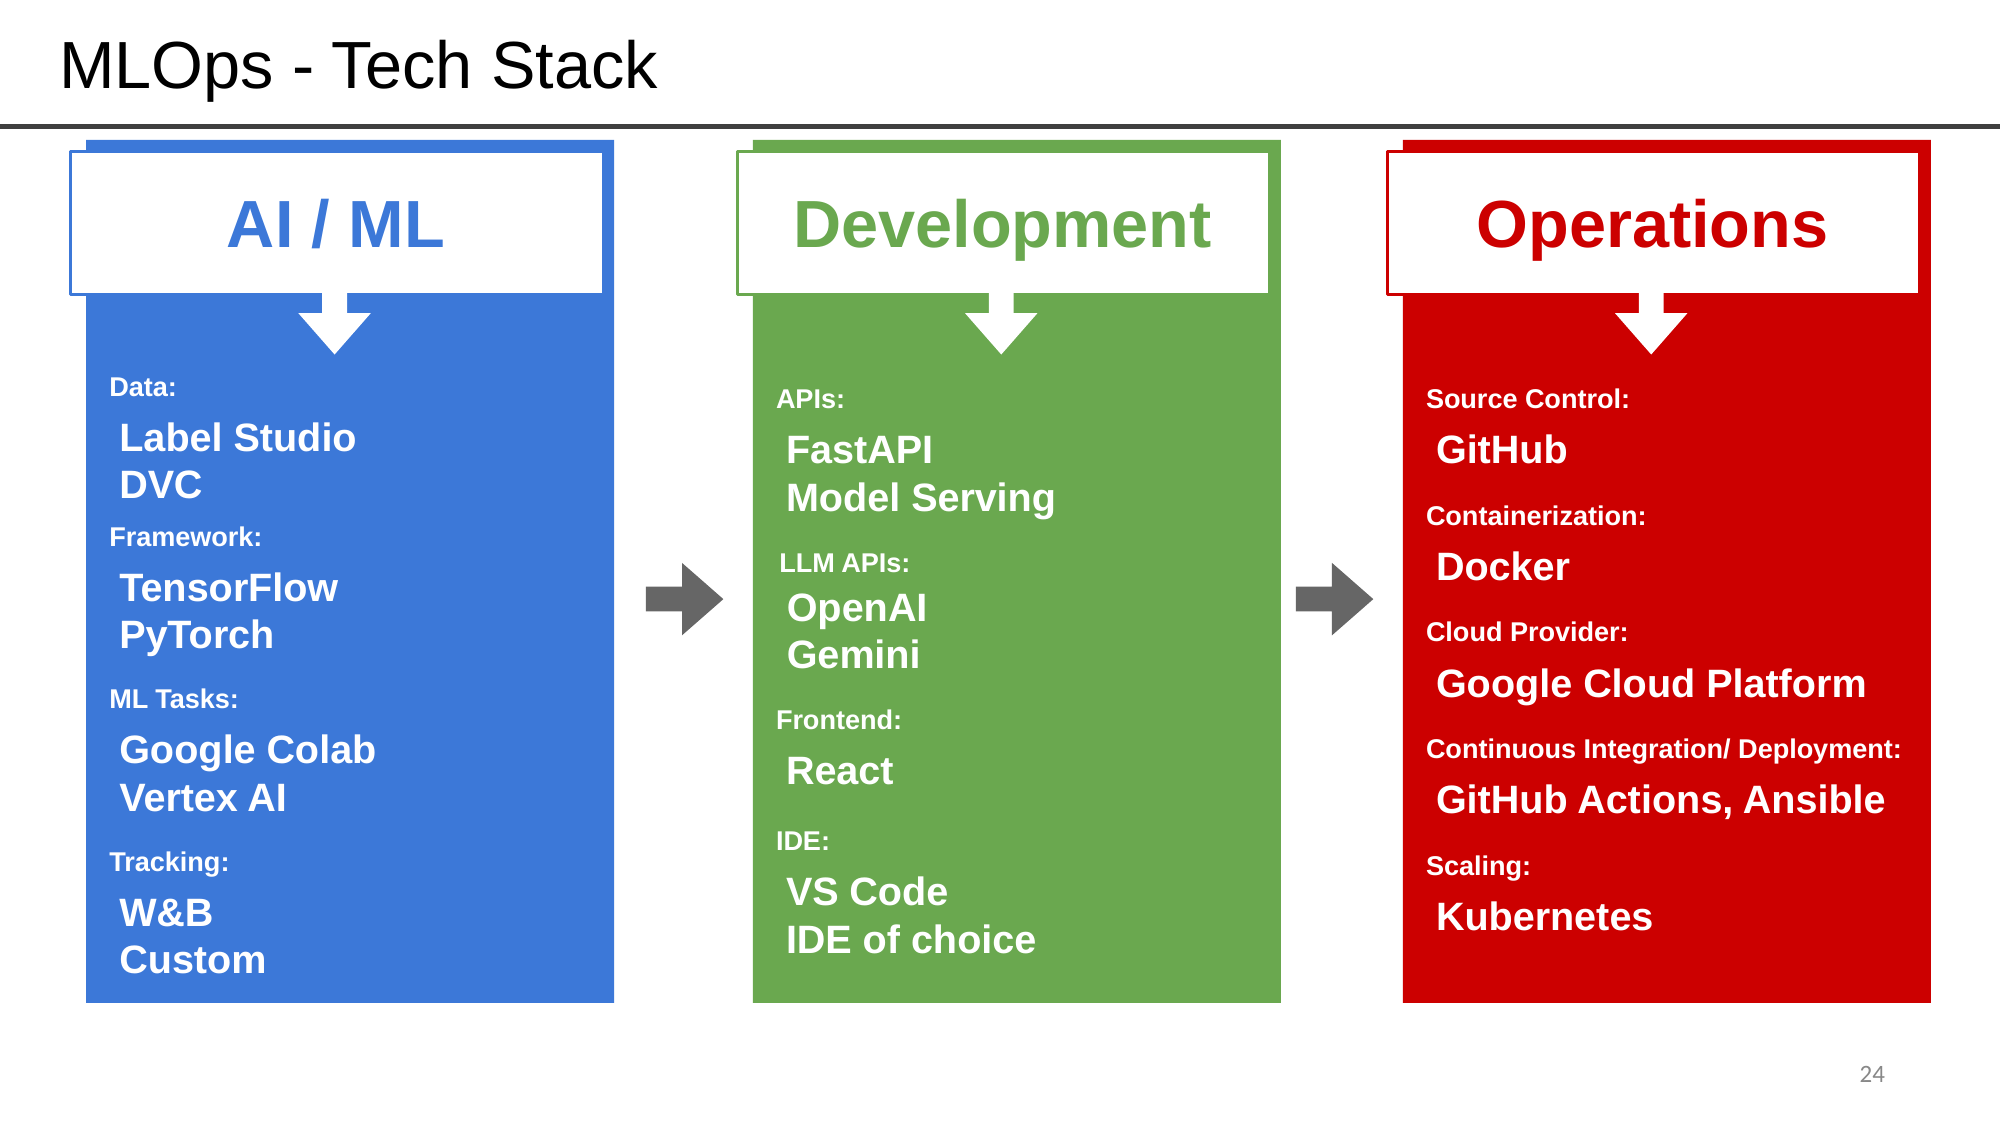

# MLOps - Tech Stack

AI / ML

Framework:
TensorFlow
PyTorch
ML Tasks:
Google Colab
Vertex AI
Tracking:
W&B
Custom

Development

APIs:
FastAPI
Model Serving
Frontend:
React

Operations

Source Control:
GitHub
Containerization:
Docker
Cloud Provider:
Google Cloud Platform
Continuous Integration/ Deployment:
GitHub Actions, Ansible
Scaling:
Kubernetes
Data:
Label Studio
DVC
LLM APIs:

OpenAI
Gemini
IDE:
VS Code
IDE of choice
24